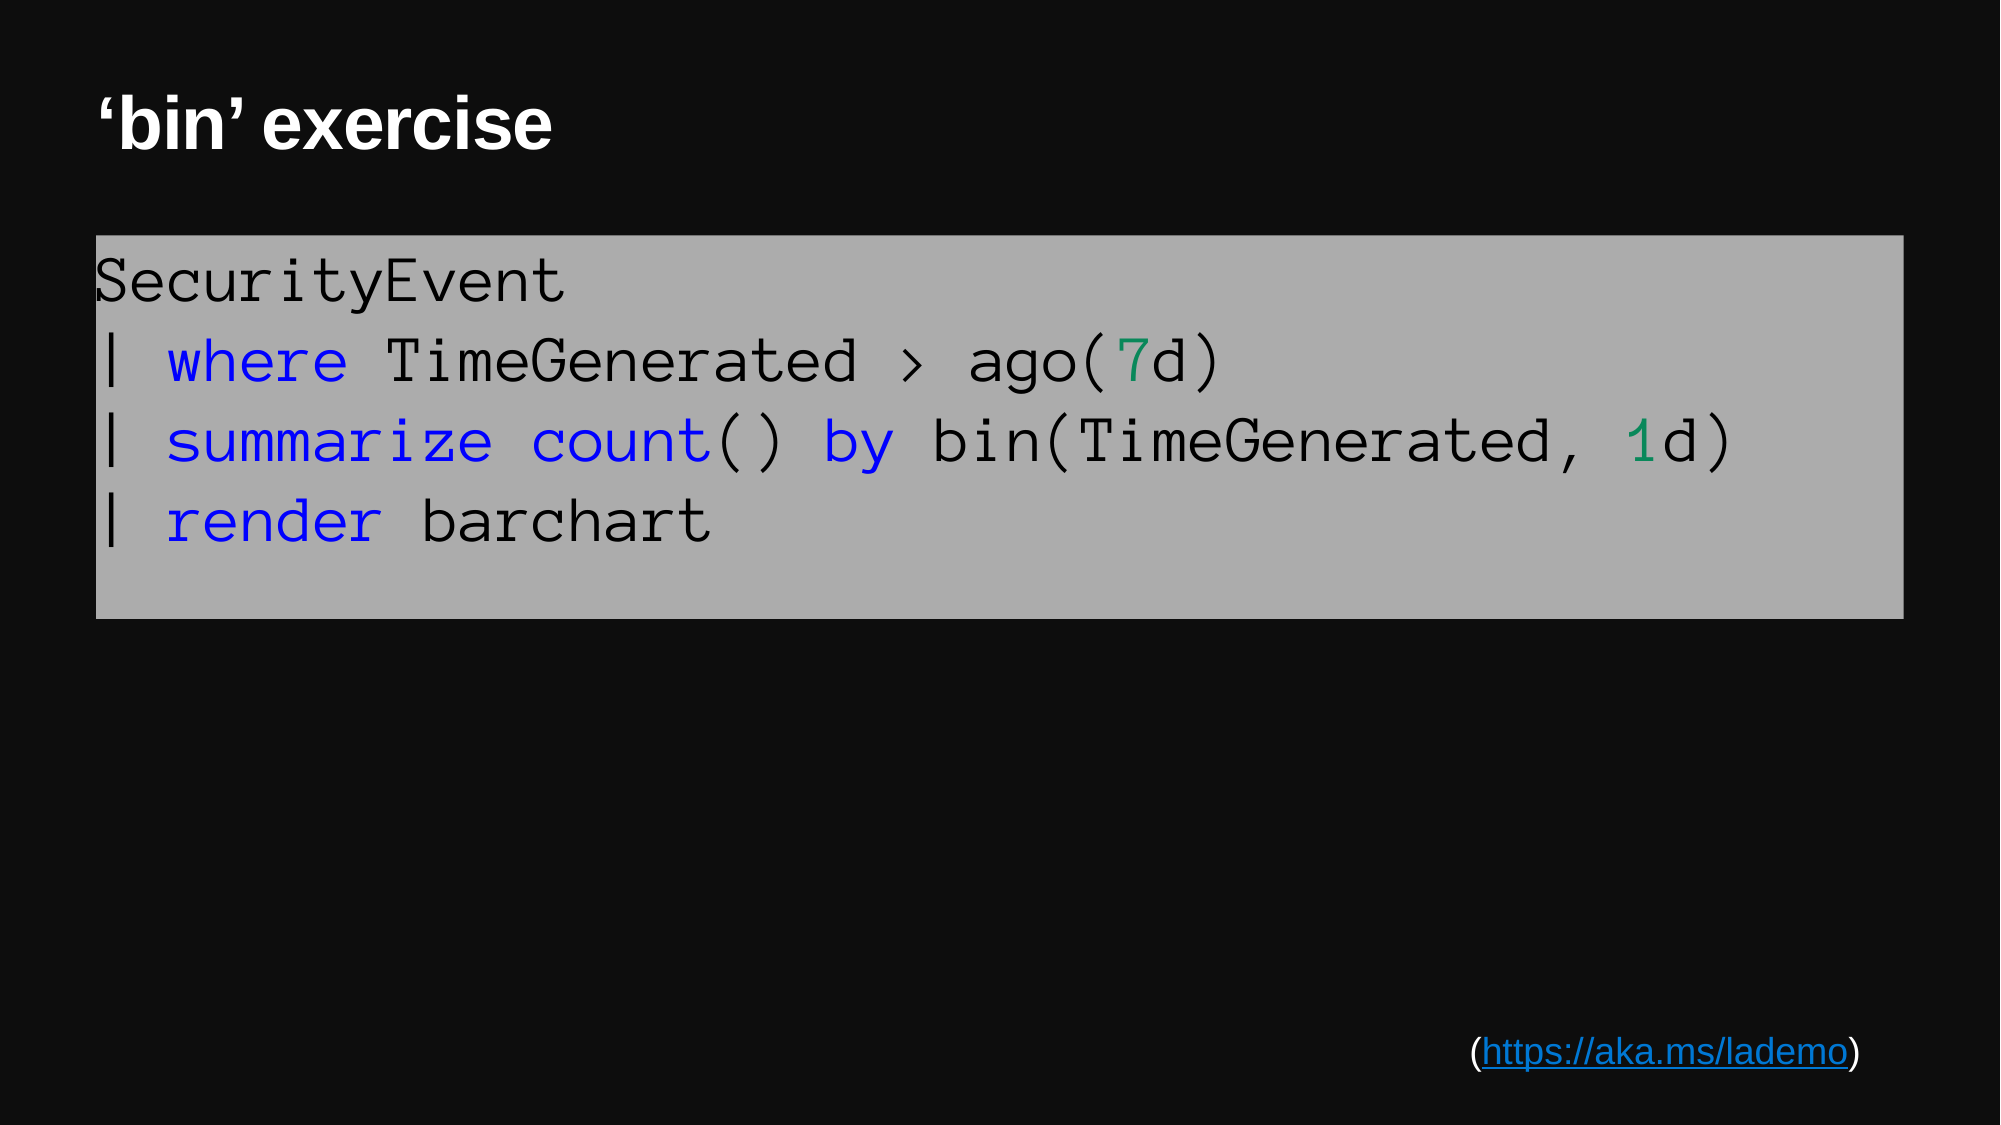

# ‘bin’ exercise
SecurityEvent
| where TimeGenerated > ago(7d)
| summarize count() by bin(TimeGenerated, 1d)
| render barchart

(https://aka.ms/lademo)